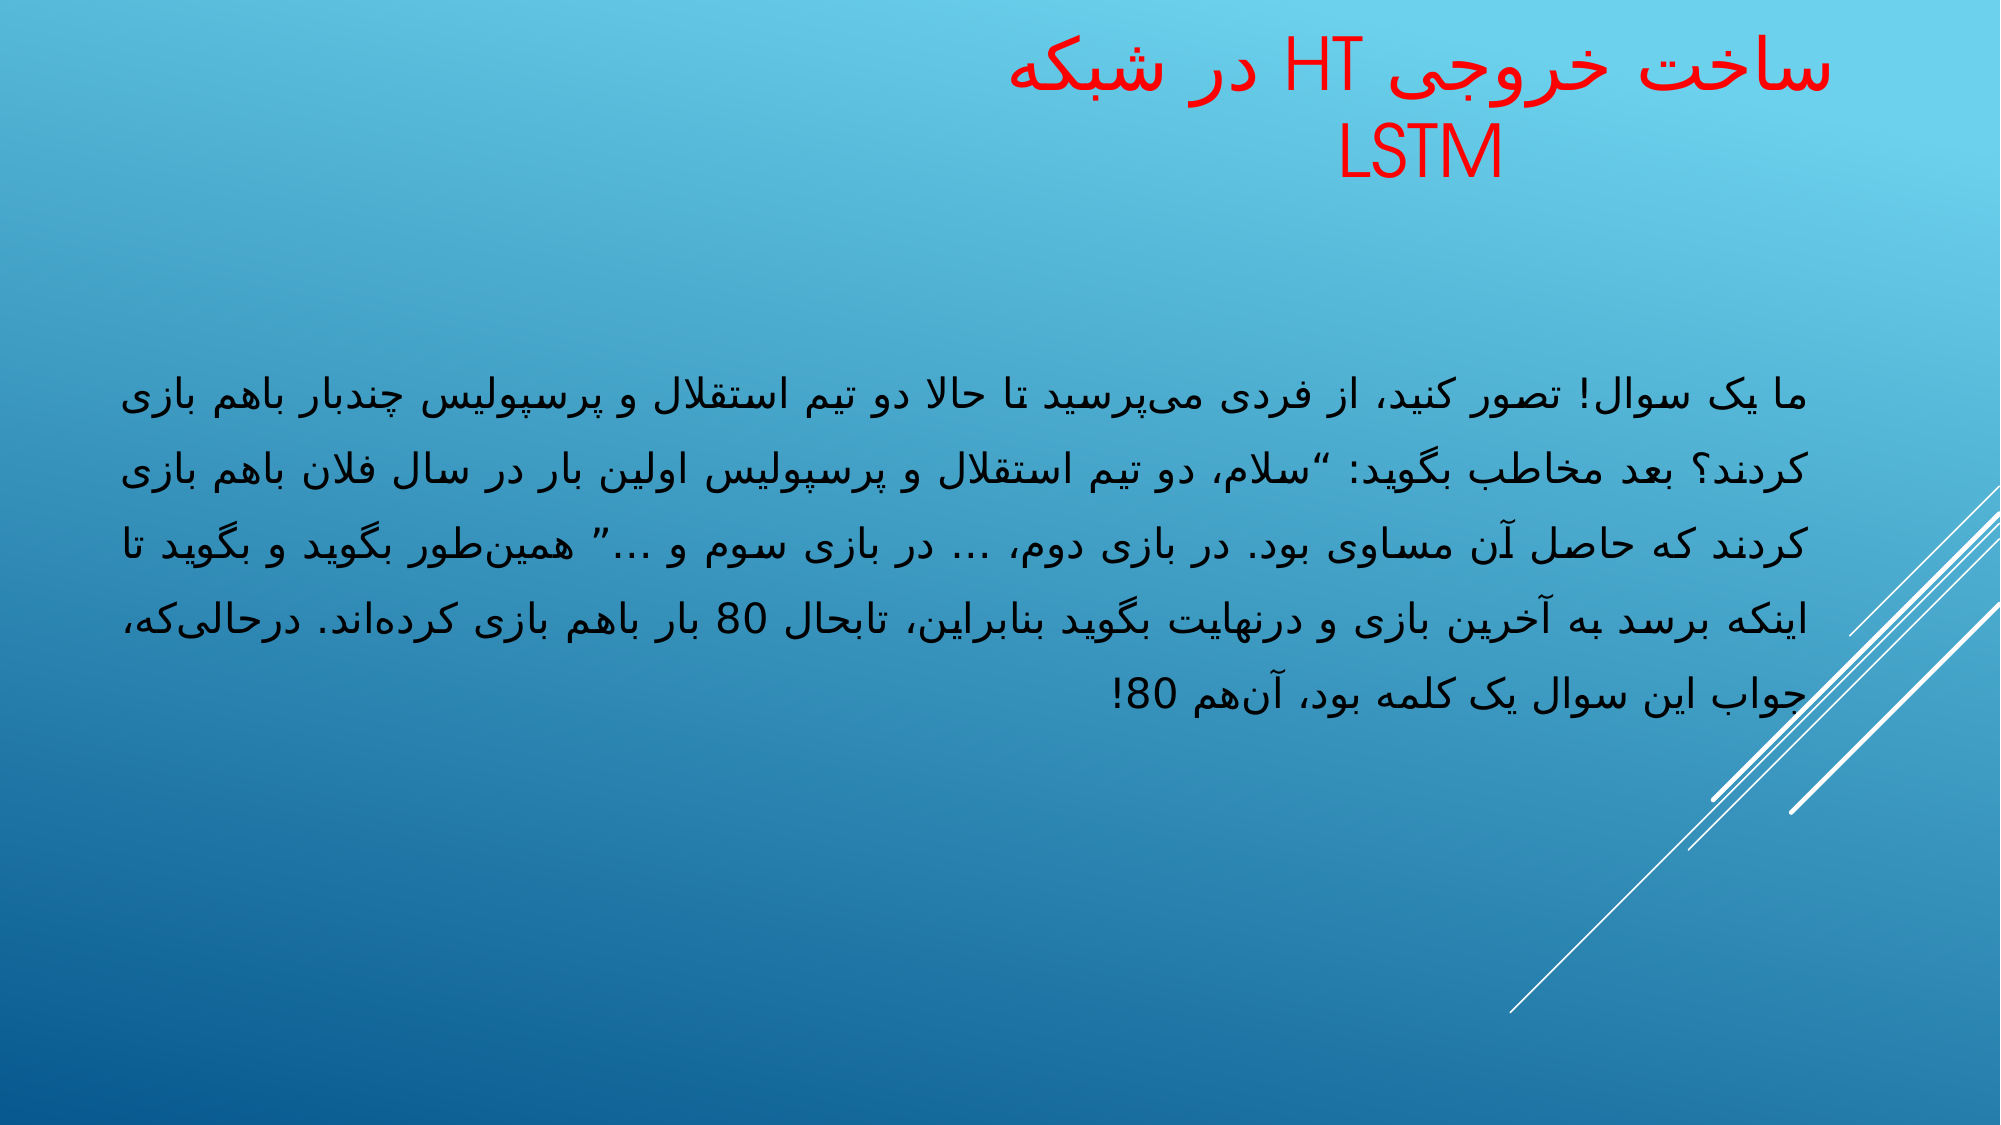

ساخت خروجی ht در شبکه LSTM
ما یک سوال! تصور کنید، از فردی می‌پرسید تا حالا دو تیم استقلال و پرسپولیس چندبار باهم بازی کردند؟ بعد مخاطب بگوید: “سلام، دو تیم استقلال و پرسپولیس اولین بار در سال فلان باهم بازی کردند که حاصل آن مساوی بود. در بازی دوم، … در بازی سوم و …” همین‌طور بگوید و بگوید تا اینکه برسد به آخرین بازی و درنهایت بگوید بنابراین، تابحال 80 بار باهم بازی کرده‌اند. درحالی‌که، جواب این سوال یک کلمه بود، آن‌هم 80!